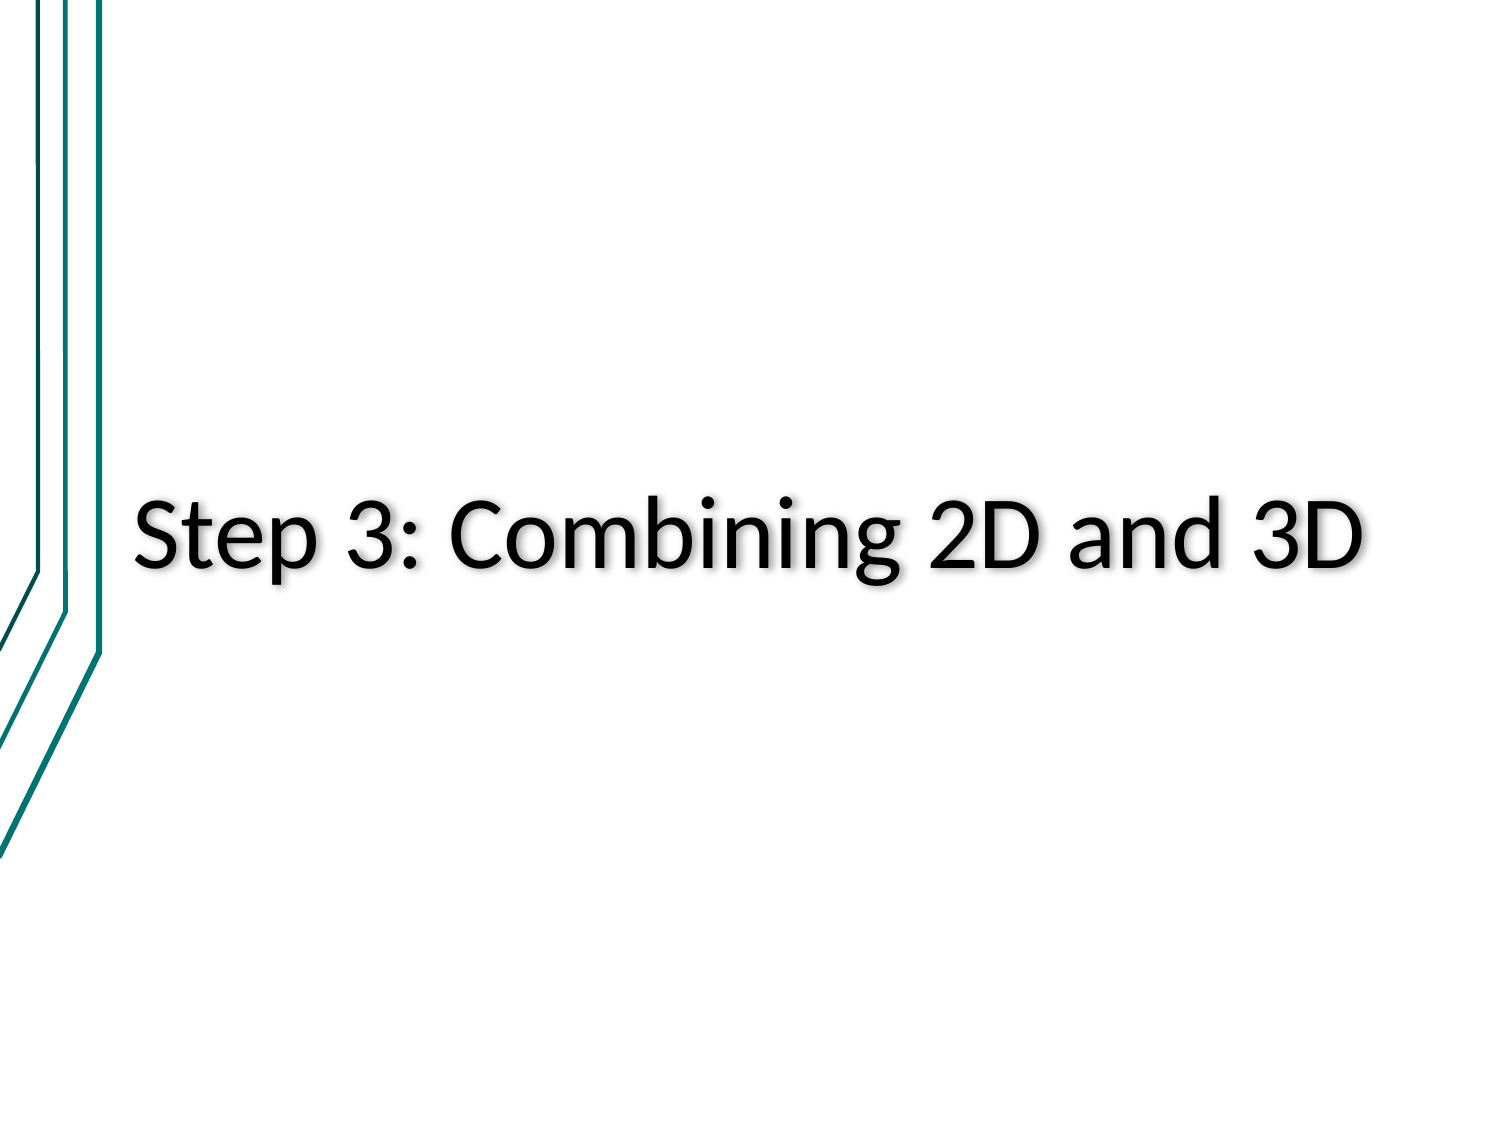

# Step 3: Combining 2D and 3D